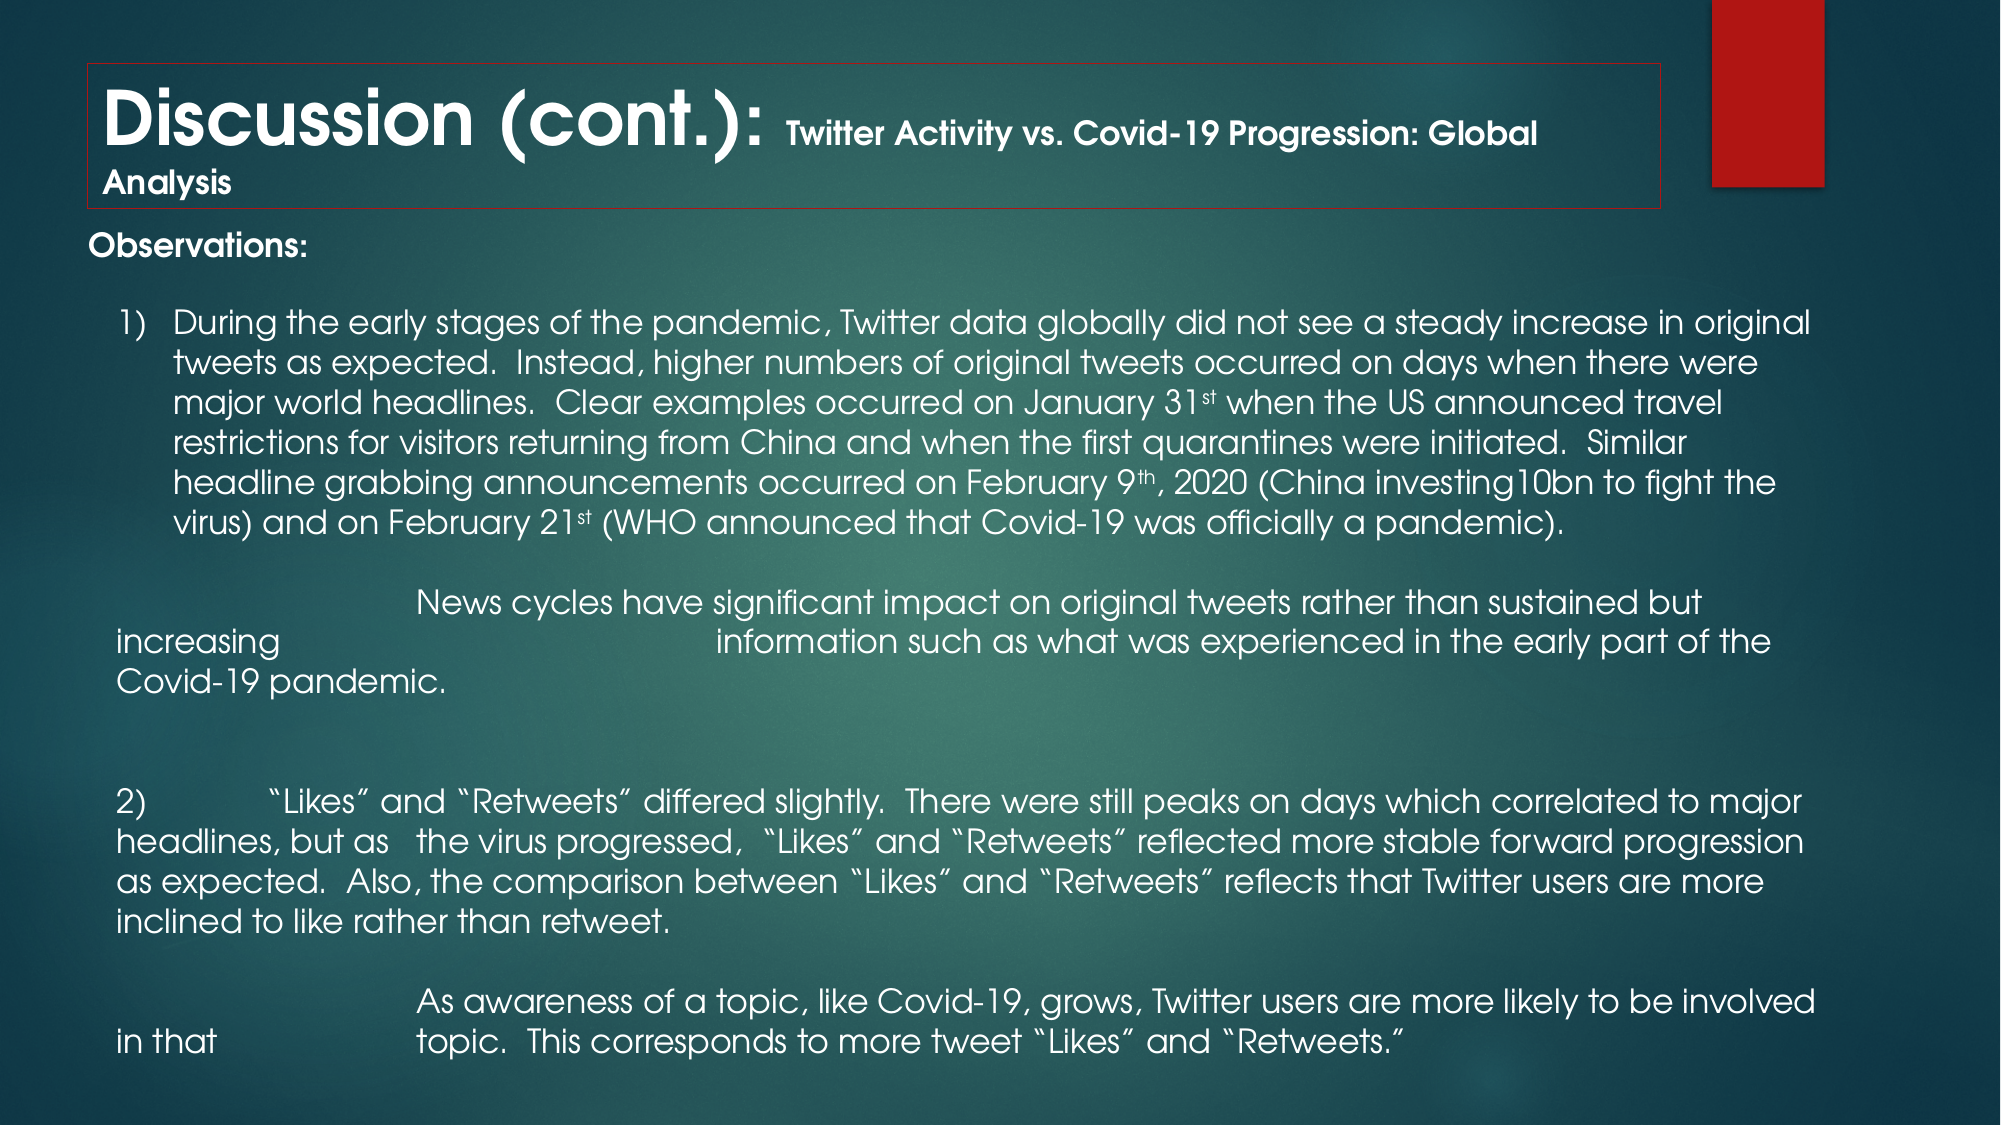

Discussion (cont.): Twitter Activity vs. Covid-19 Progression: Global Analysis
Observations:
During the early stages of the pandemic, Twitter data globally did not see a steady increase in original tweets as expected.  Instead, higher numbers of original tweets occurred on days when there were major world headlines.  Clear examples occurred on January 31st when the US announced travel restrictions for visitors returning from China and when the first quarantines were initiated.  Similar headline grabbing announcements occurred on February 9th, 2020 (China investing10bn to fight the virus) and on February 21st (WHO announced that Covid-19 was officially a pandemic).

		News cycles have significant impact on original tweets rather than sustained but increasing 			information such as what was experienced in the early part of the Covid-19 pandemic.

2)	“Likes” and “Retweets” differed slightly.  There were still peaks on days which correlated to major headlines, but as 	the virus progressed,  “Likes” and “Retweets” reflected more stable forward progression as expected.  Also, the comparison between “Likes” and “Retweets” reflects that Twitter users are more inclined to like rather than retweet.

		As awareness of a topic, like Covid-19, grows, Twitter users are more likely to be involved in that 		topic.  This corresponds to more tweet “Likes” and “Retweets.”